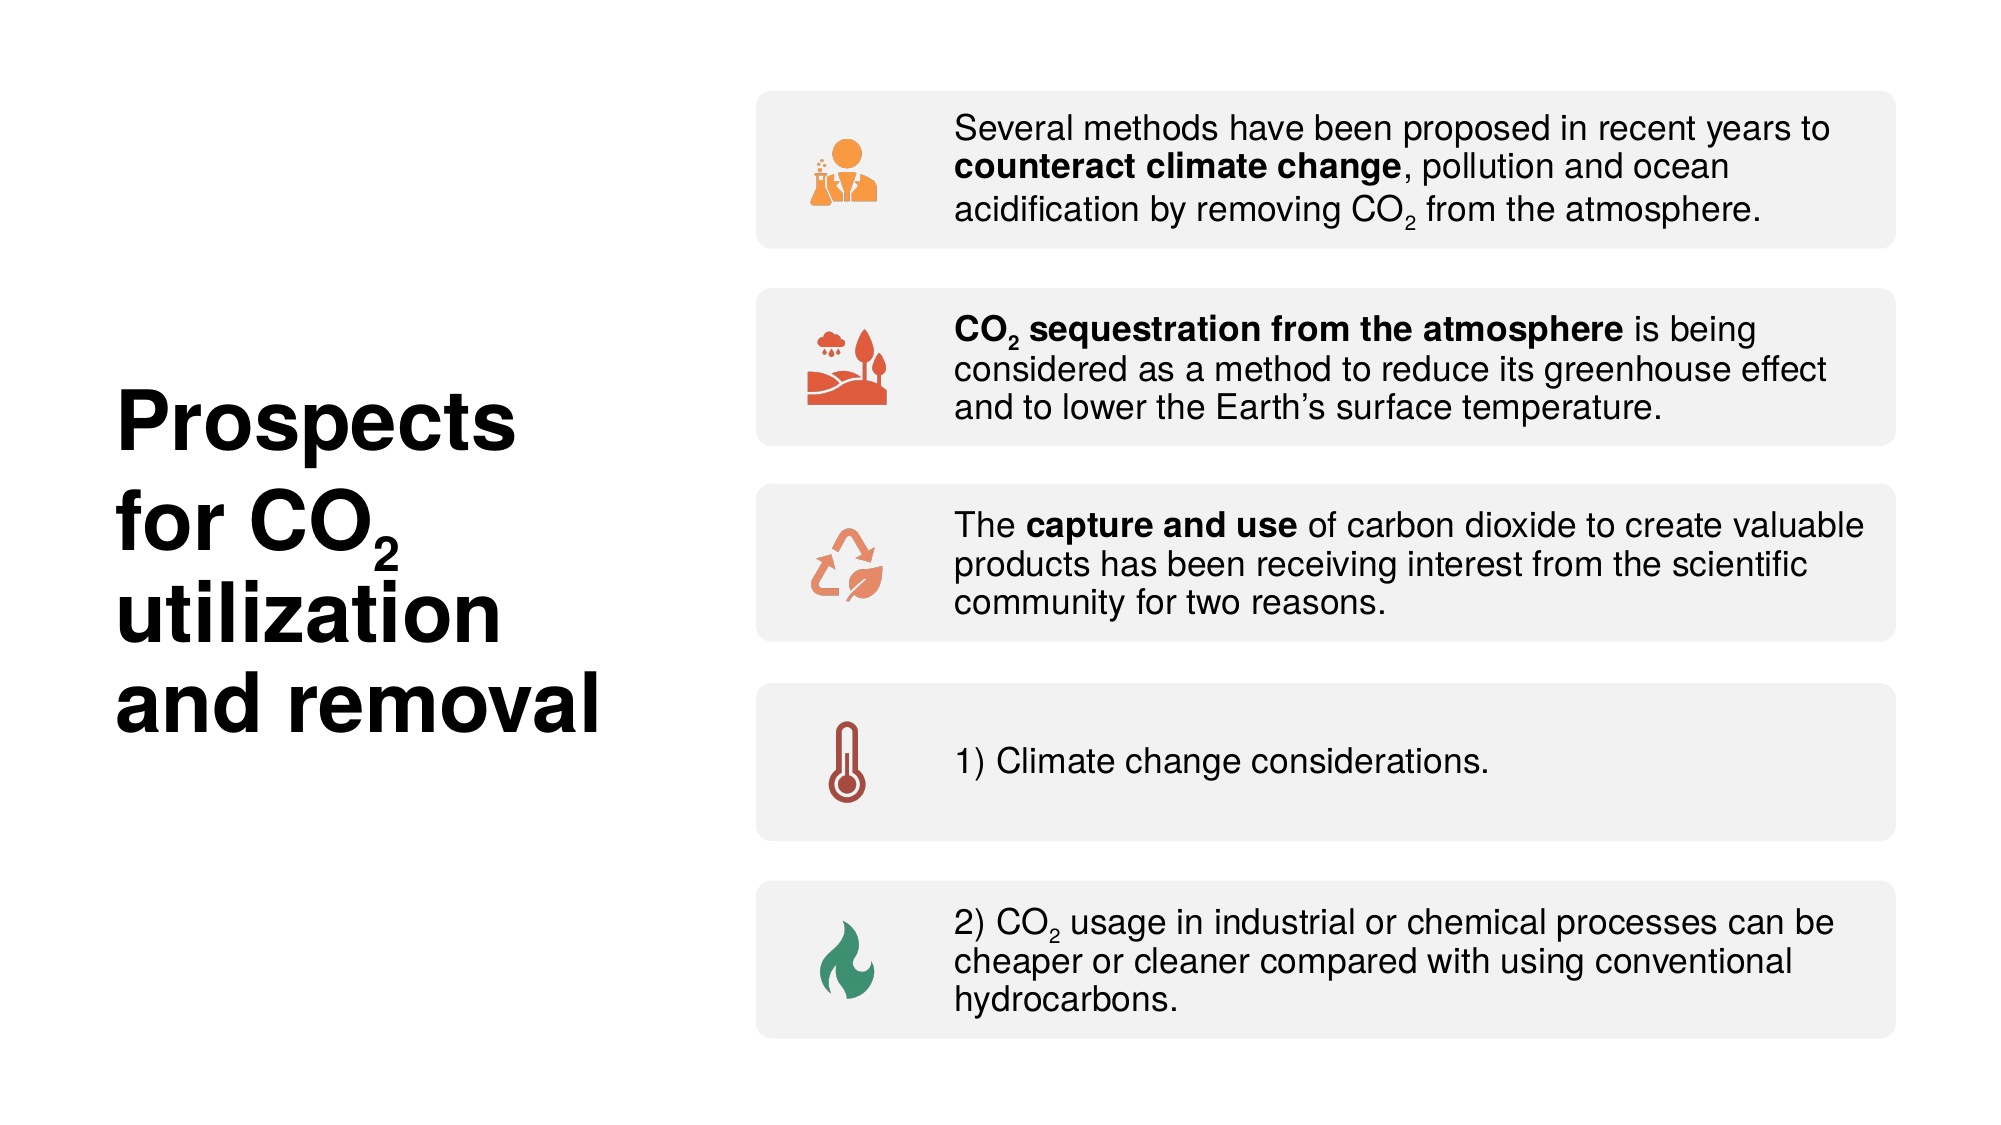

# Prospects for CO2 utilization and removal
Several methods have been proposed in recent years to counteract climate change, pollution and ocean acidification by removing CO2 from the atmosphere.
CO2 sequestration from the atmosphere is being considered as a method to reduce its greenhouse effect and to lower the Earth’s surface temperature.
The capture and use of carbon dioxide to create valuable products has been receiving interest from the scientific community for two reasons.
1) Climate change considerations.
2) CO2 usage in industrial or chemical processes can be cheaper or cleaner compared with using conventional hydrocarbons.